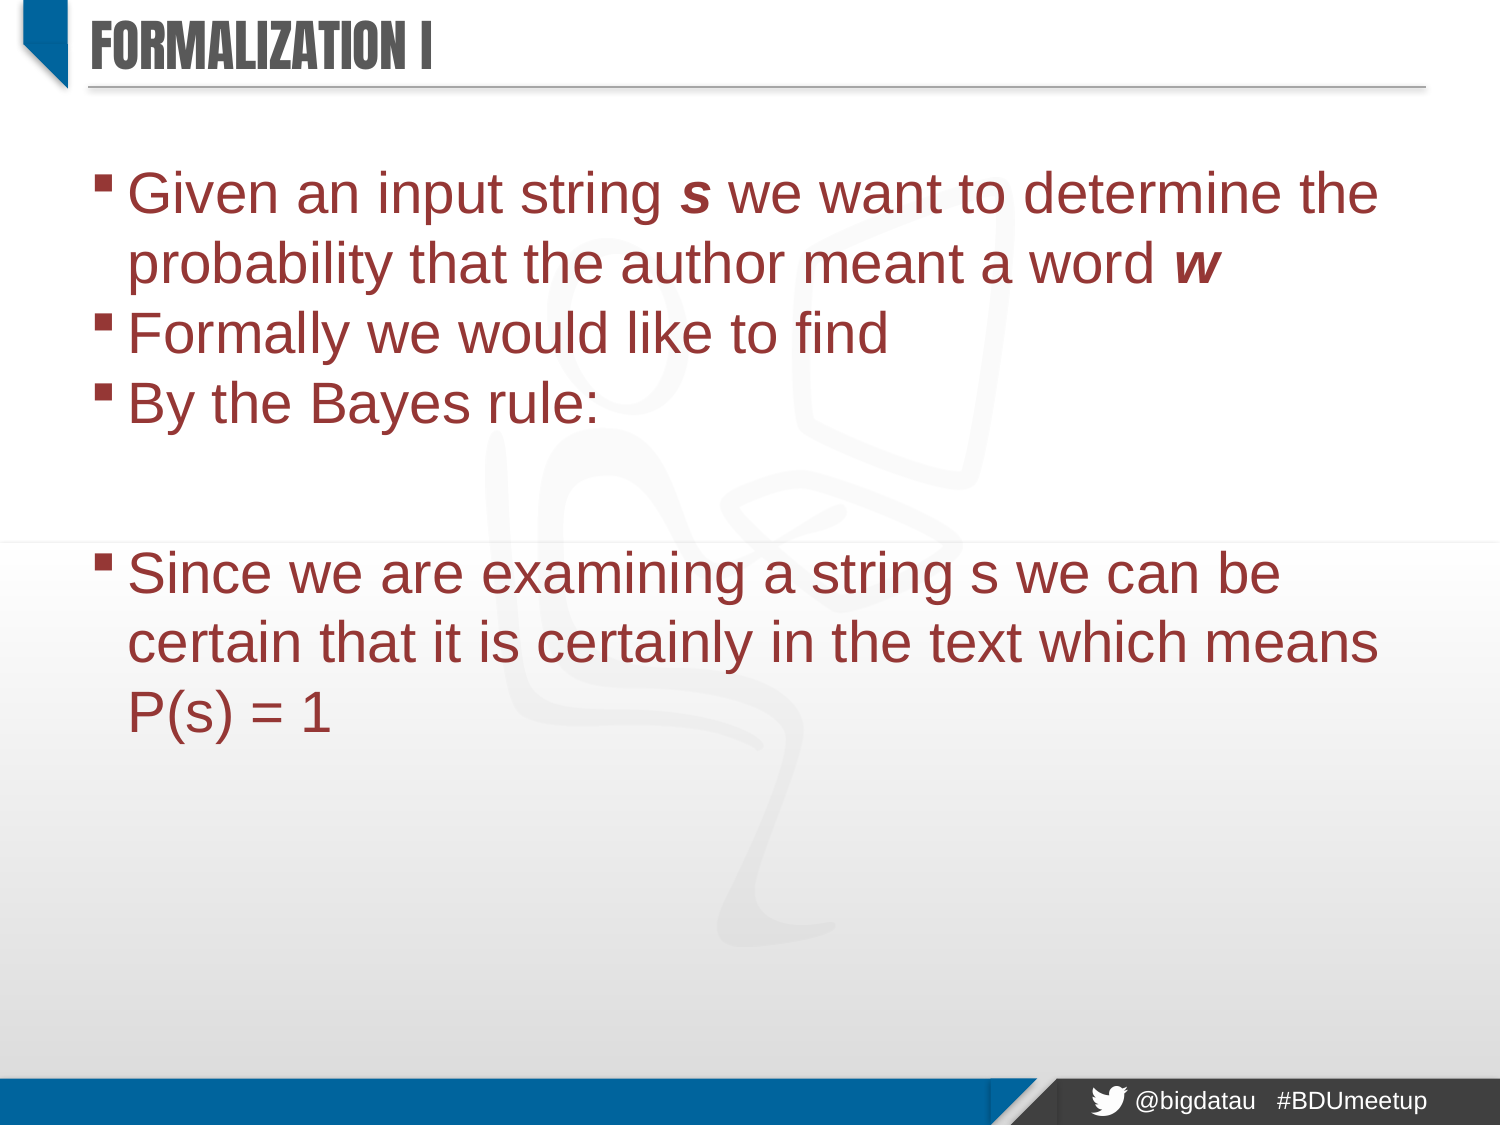

# Formalization I
Given an input string s we want to determine the probability that the author meant a word w
Formally we would like to find
By the Bayes rule:

Since we are examining a string s we can be certain that it is certainly in the text which means P(s) = 1